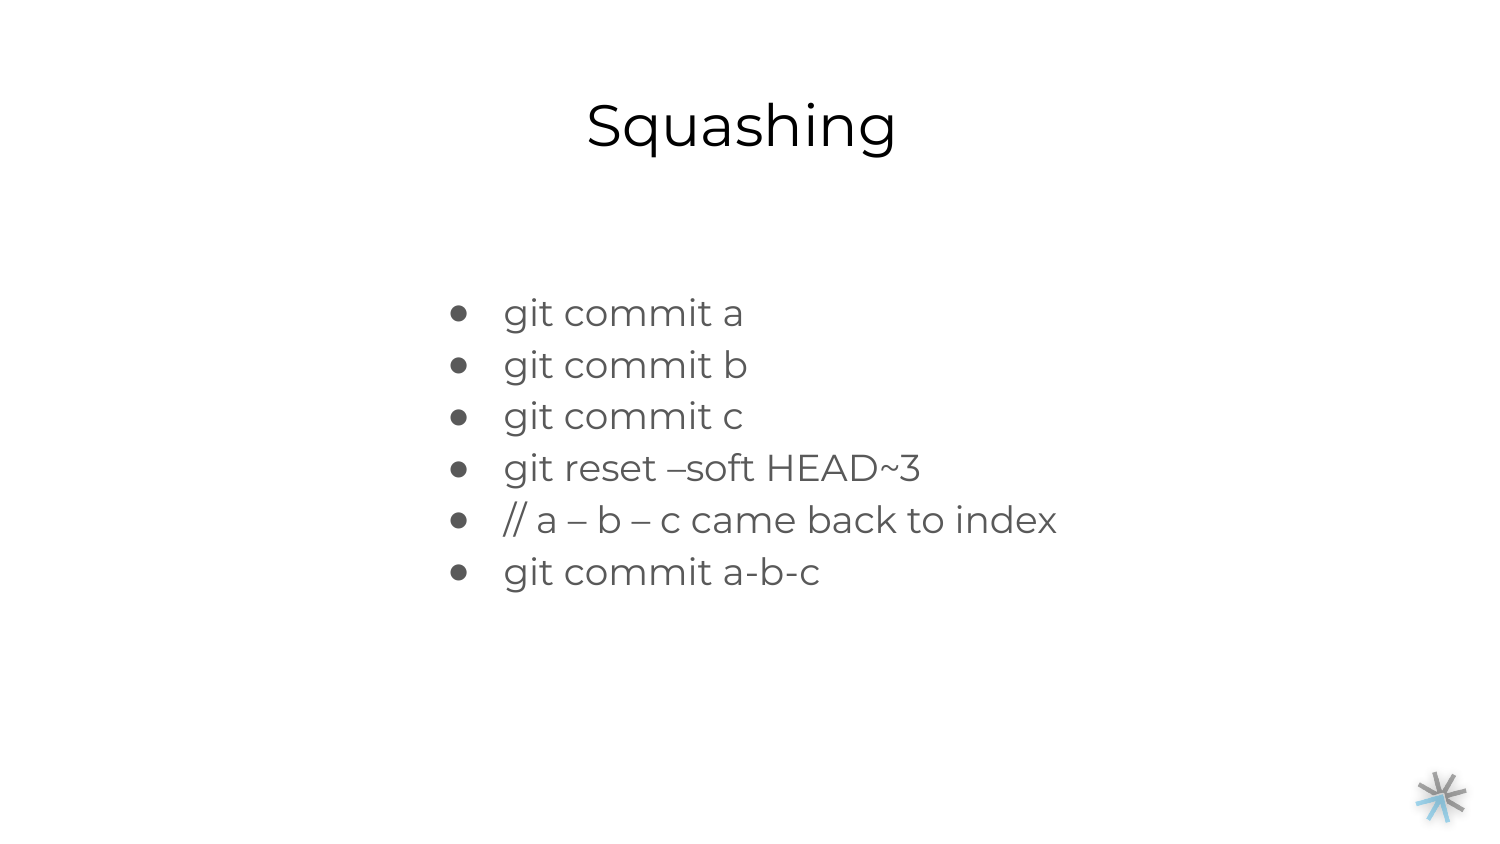

# Squashing
git commit a
git commit b
git commit c
git reset –soft HEAD~3
// a – b – c came back to index
git commit a-b-c